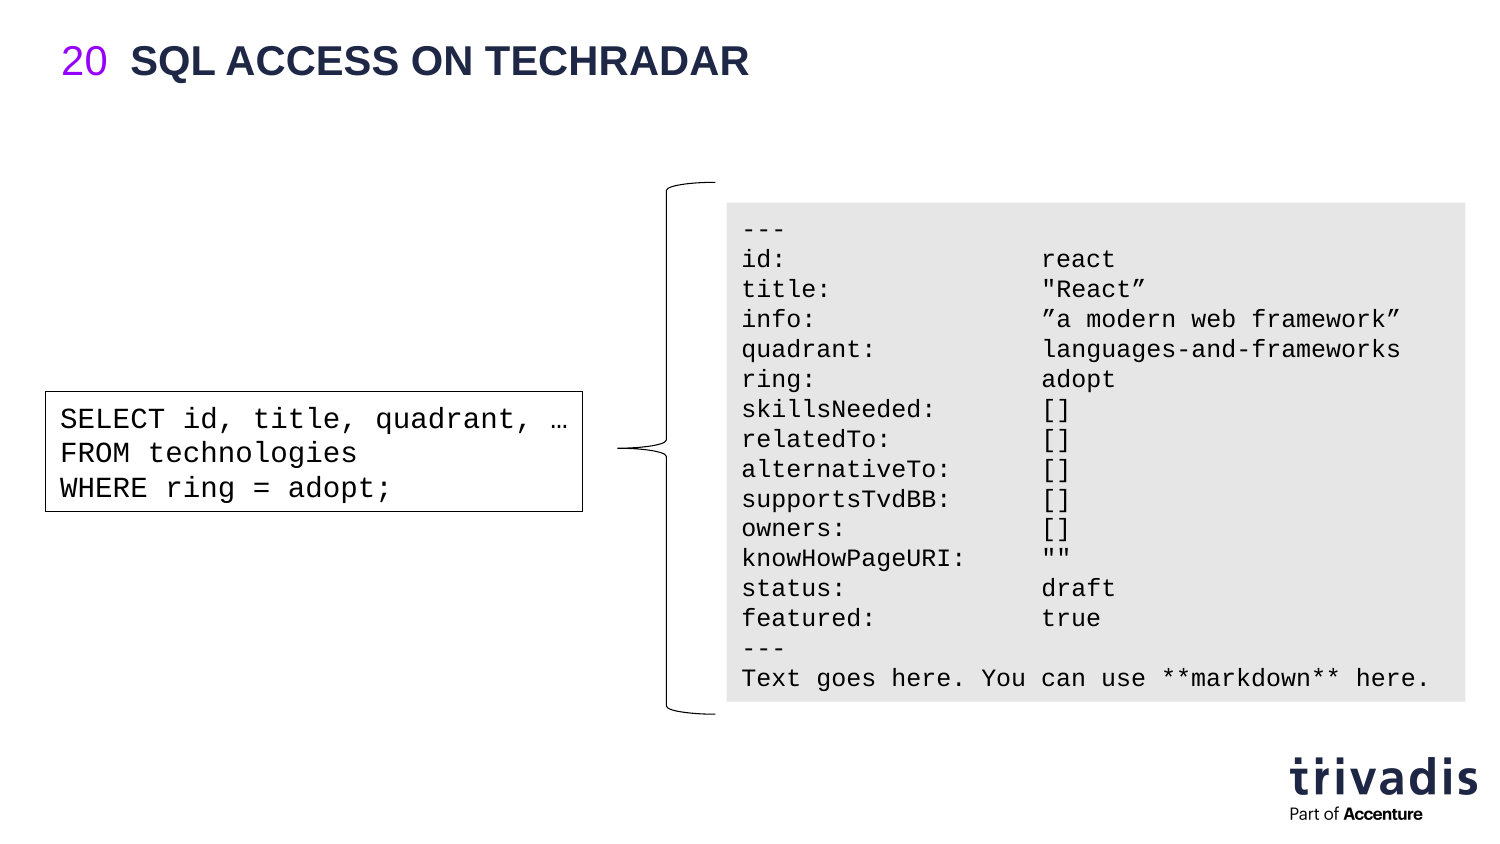

SQL Access on TechRadar
20

---
id:                 react
title: 		"React”
info: 		”a modern web framework”
quadrant: 	languages-and-frameworks
ring: 		adopt
skillsNeeded:	[]
relatedTo:	[]
alternativeTo:	[]
supportsTvdBB:	[]
owners:             []
knowHowPageURI:	""
status: 		draft
featured:           true
---
Text goes here. You can use **markdown** here.
SELECT id, title, quadrant, …
FROM technologies
WHERE ring = adopt;